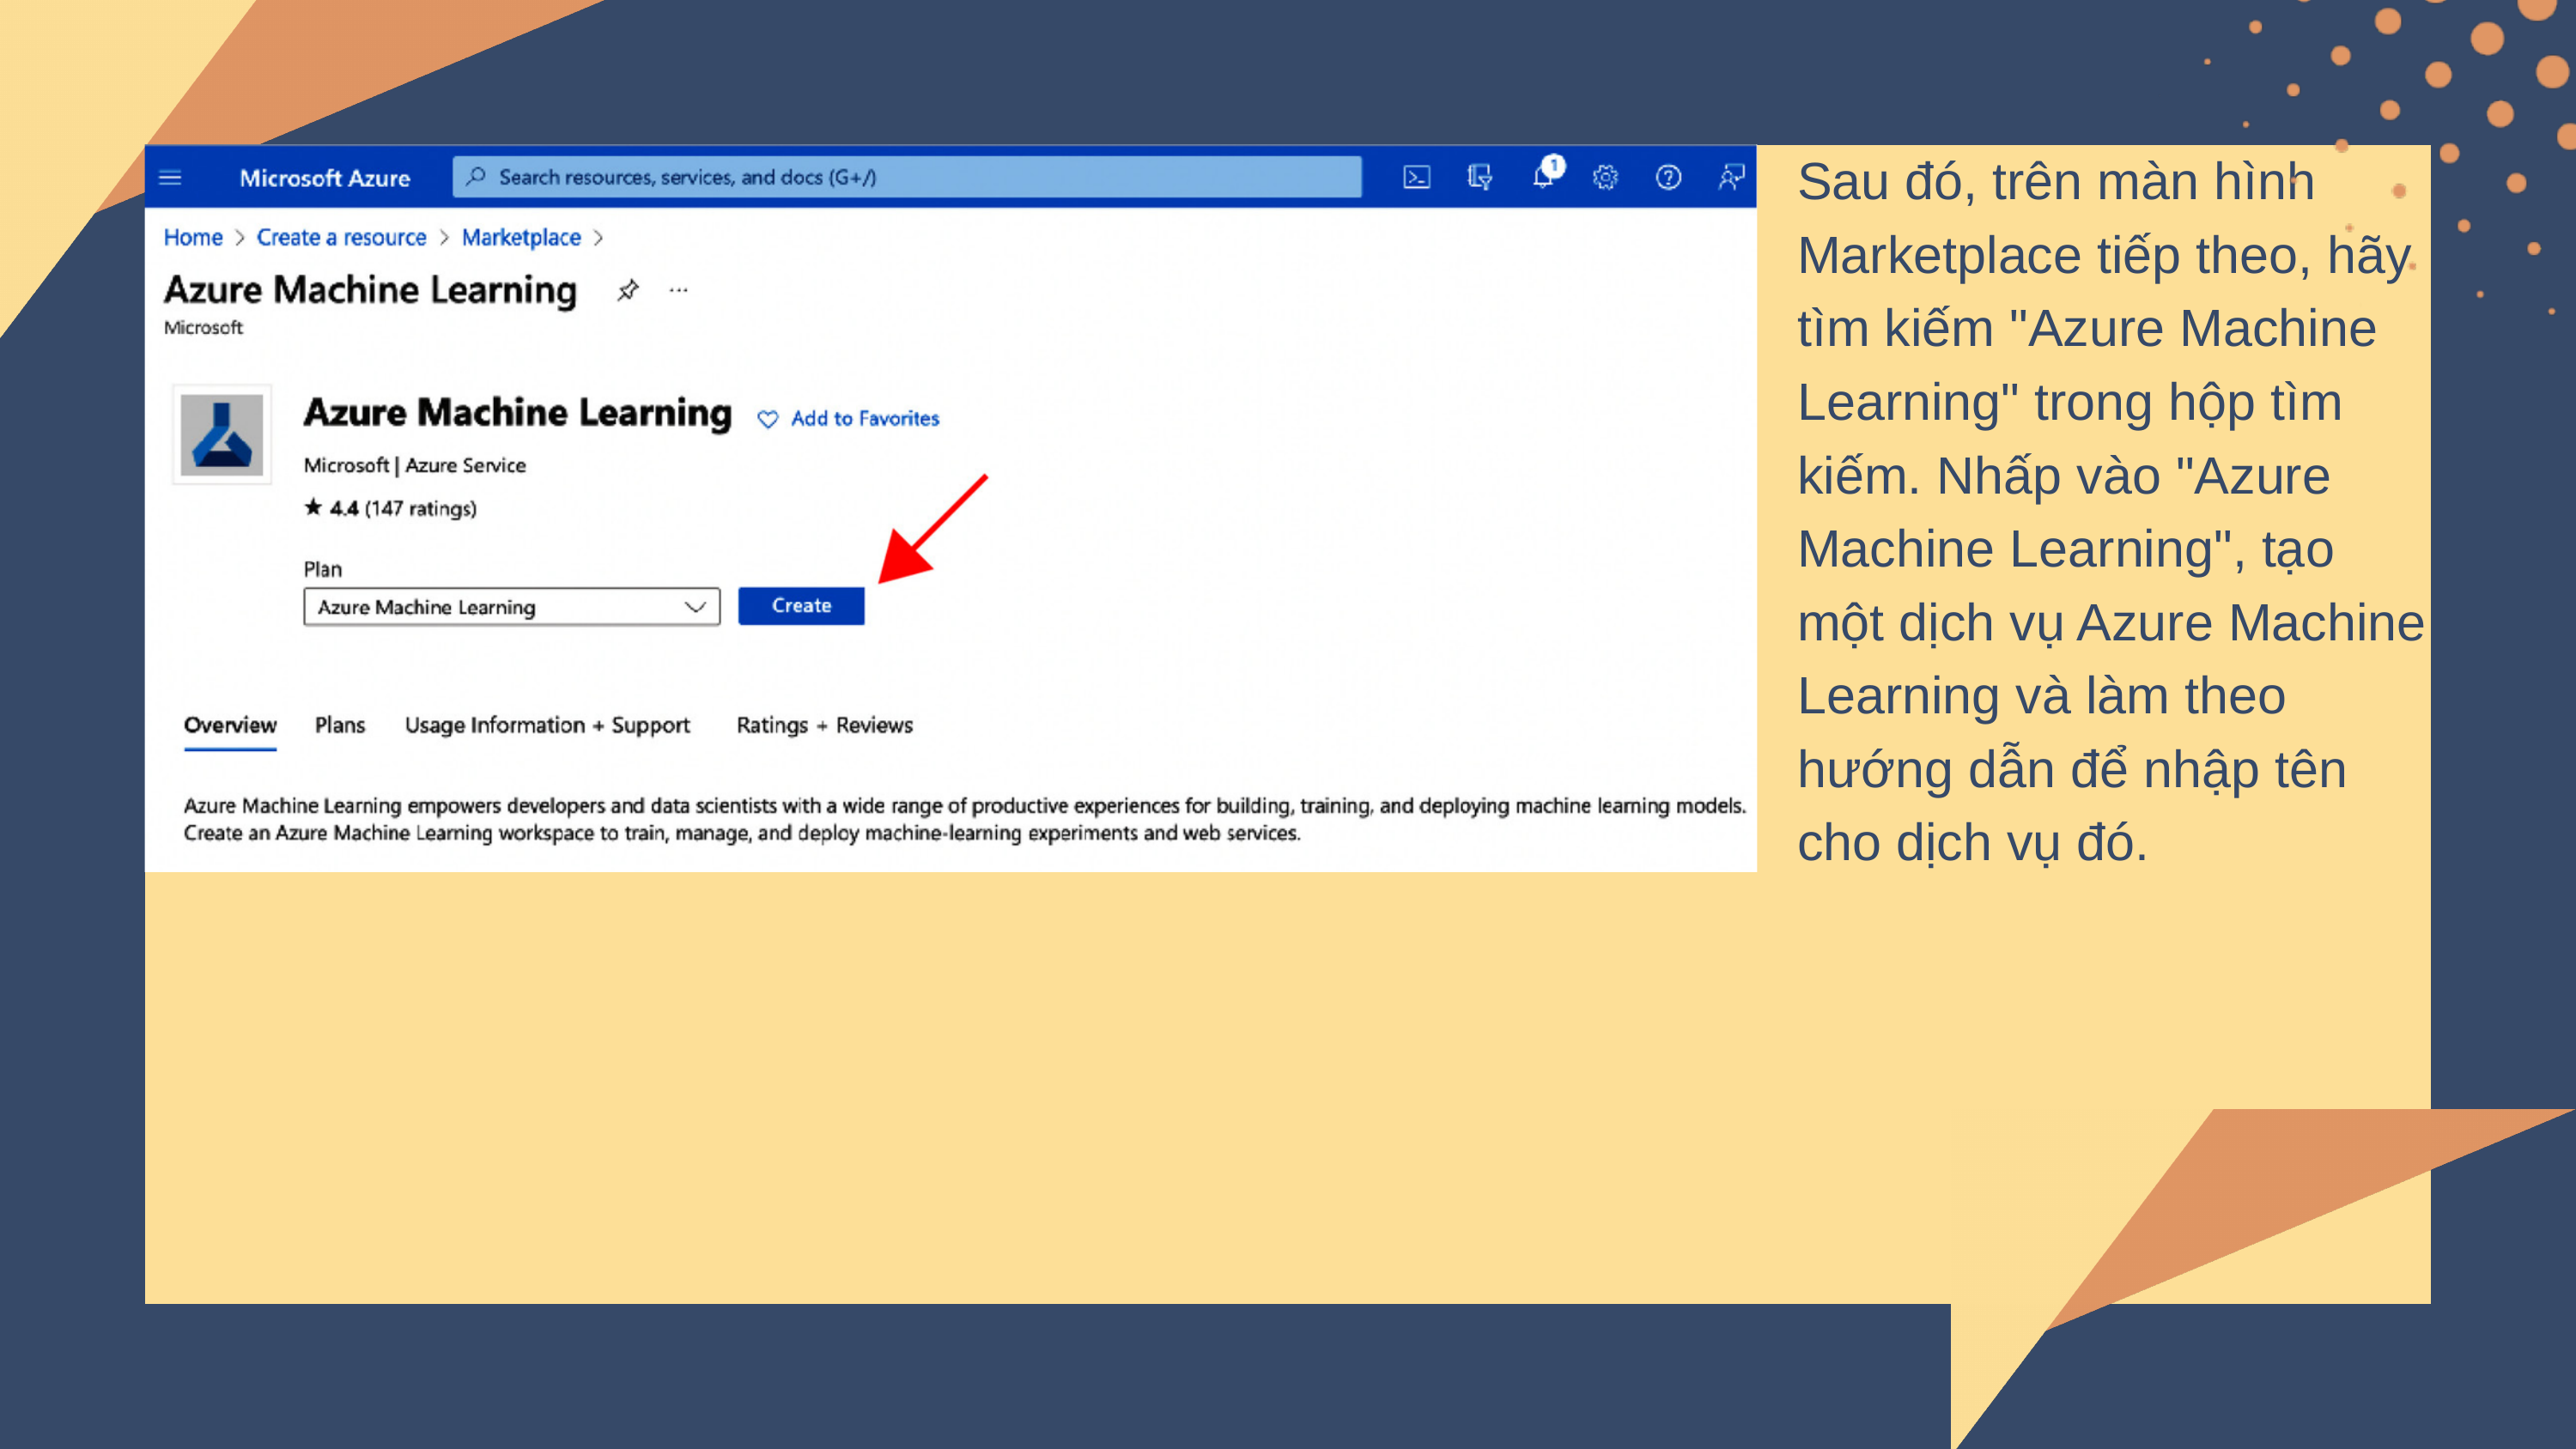

Sau đó, trên màn hình Marketplace tiếp theo, hãy tìm kiếm "Azure Machine Learning" trong hộp tìm kiếm. Nhấp vào "Azure Machine Learning", tạo một dịch vụ Azure Machine Learning và làm theo hướng dẫn để nhập tên cho dịch vụ đó.